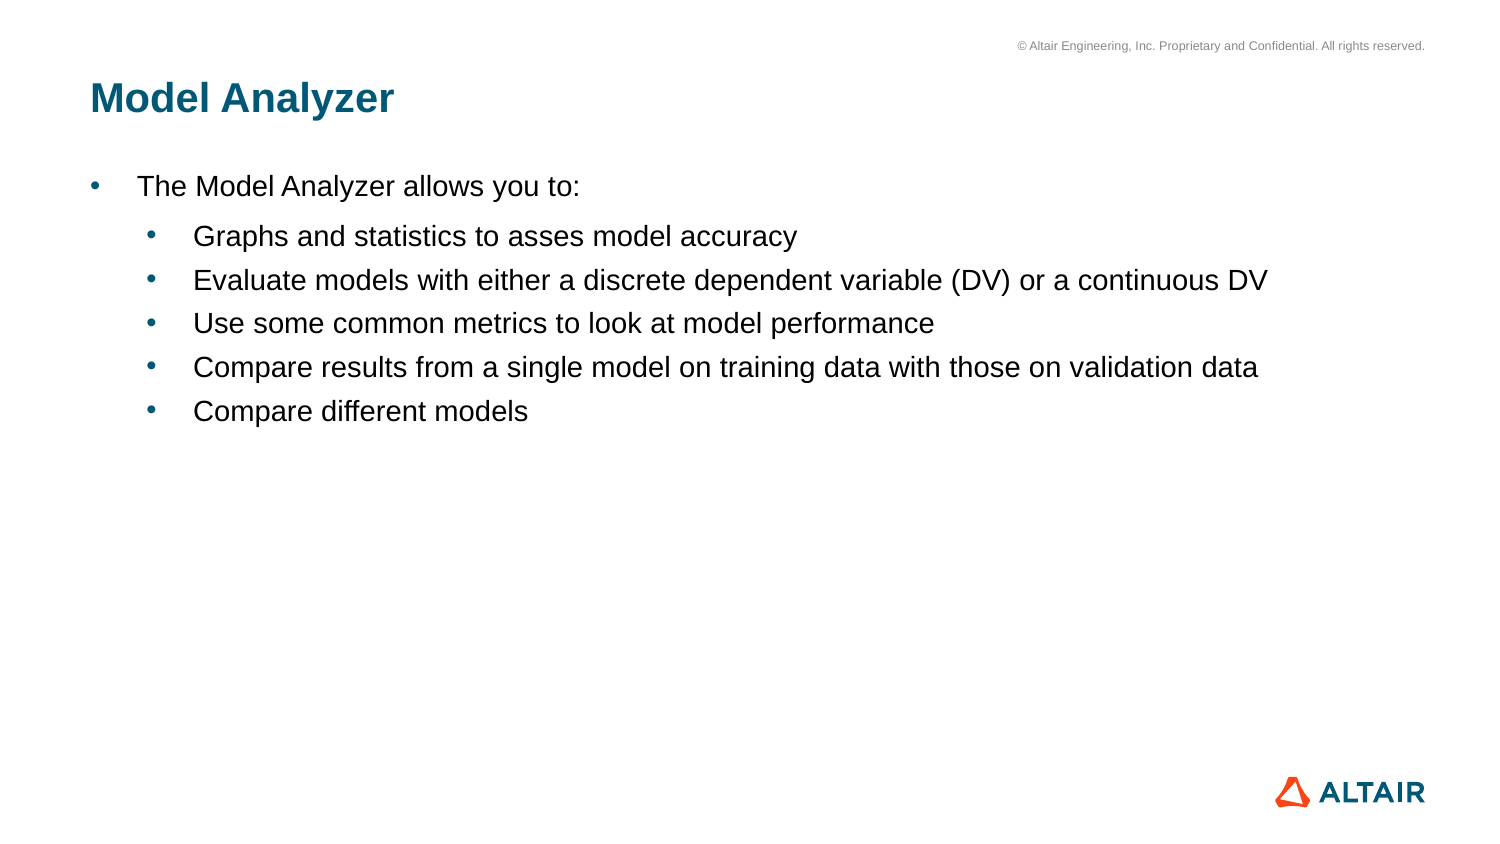

# Model Analyzer

The Model Analyzer allows you to:
Graphs and statistics to asses model accuracy
Evaluate models with either a discrete dependent variable (DV) or a continuous DV
Use some common metrics to look at model performance
Compare results from a single model on training data with those on validation data
Compare different models